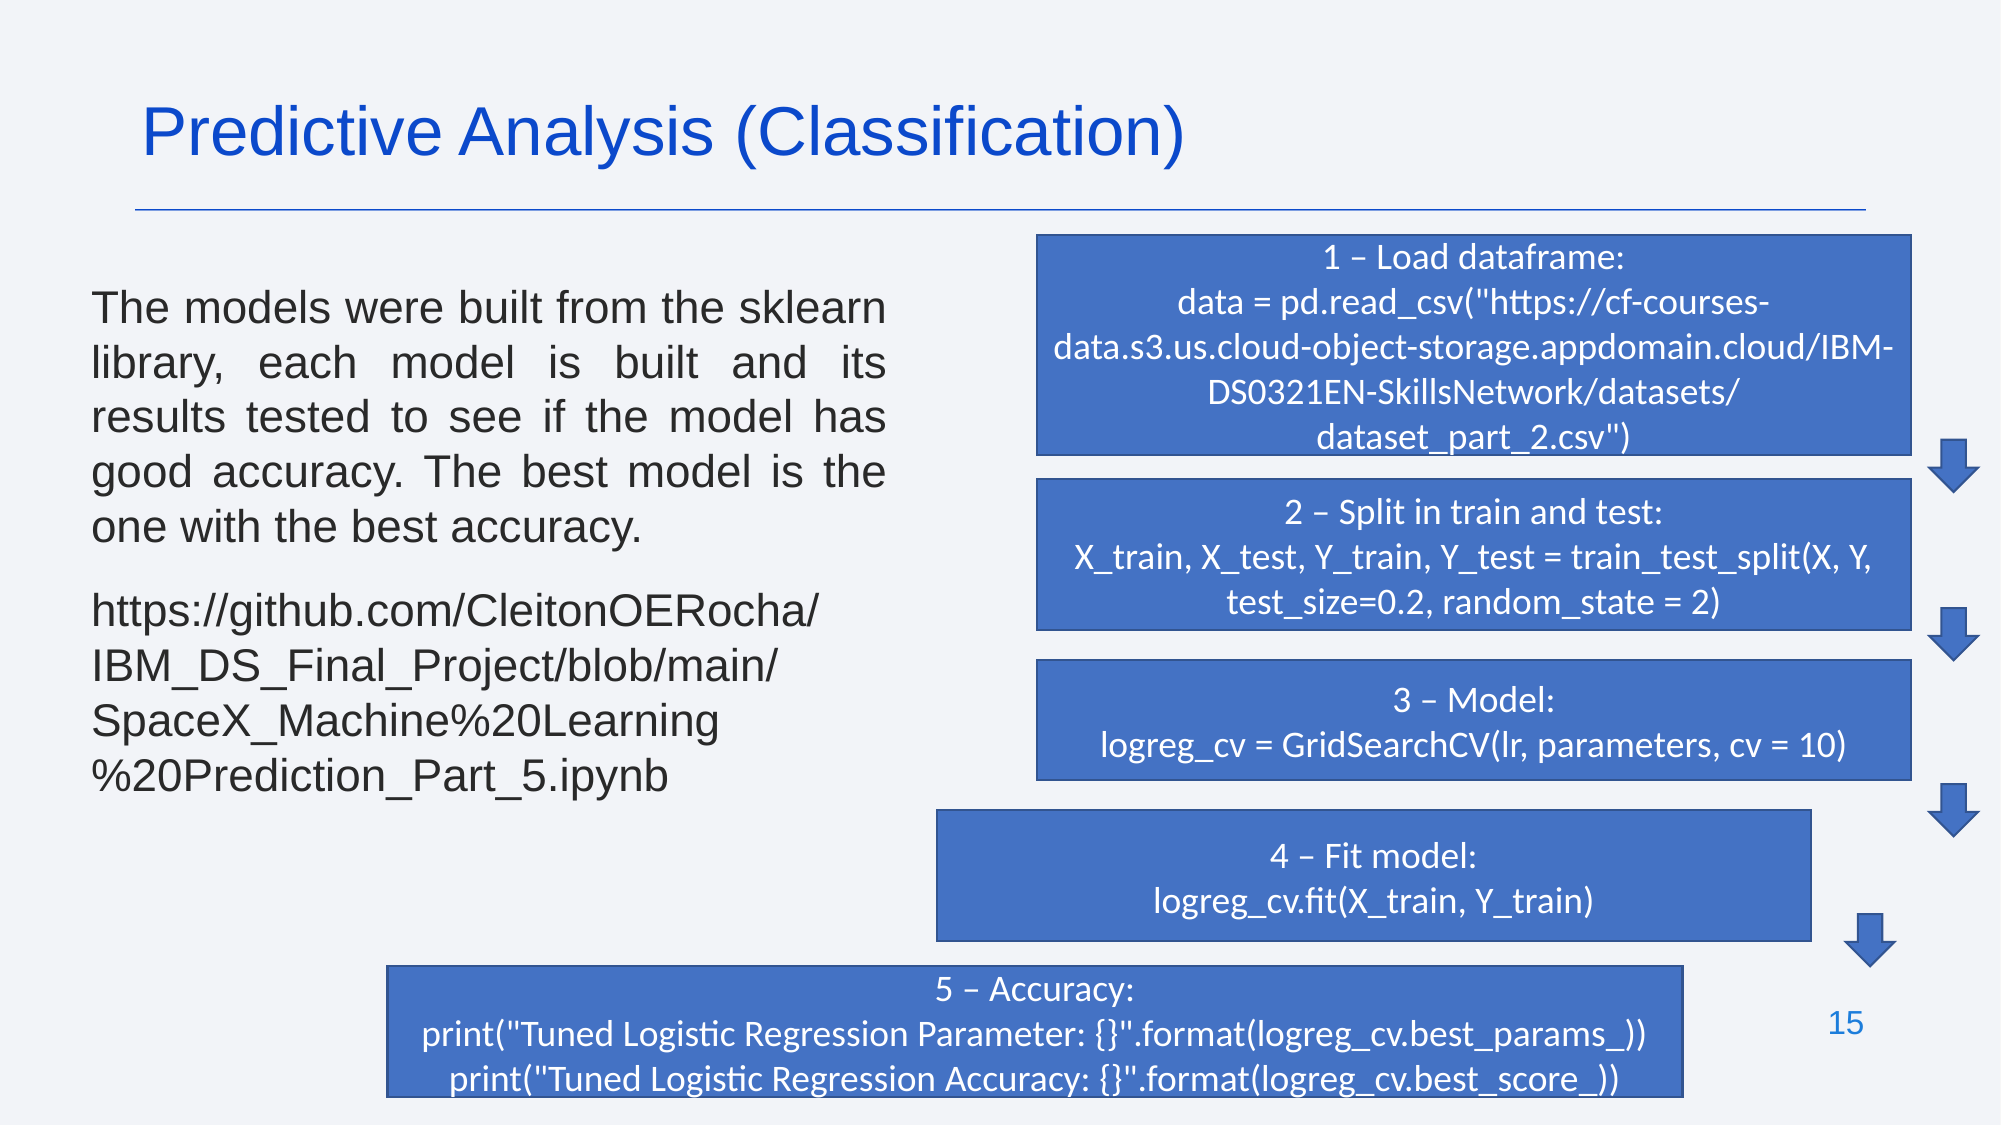

Predictive Analysis (Classification)
1 – Load dataframe:
data = pd.read_csv("https://cf-courses-data.s3.us.cloud-object-storage.appdomain.cloud/IBM-DS0321EN-SkillsNetwork/datasets/dataset_part_2.csv")
The models were built from the sklearn library, each model is built and its results tested to see if the model has good accuracy. The best model is the one with the best accuracy.
https://github.com/CleitonOERocha/IBM_DS_Final_Project/blob/main/SpaceX_Machine%20Learning%20Prediction_Part_5.ipynb

2 – Split in train and test:
X_train, X_test, Y_train, Y_test = train_test_split(X, Y, test_size=0.2, random_state = 2)

3 – Model:
logreg_cv = GridSearchCV(lr, parameters, cv = 10)

4 – Fit model:
logreg_cv.fit(X_train, Y_train)

5 – Accuracy:
print("Tuned Logistic Regression Parameter: {}".format(logreg_cv.best_params_))
print("Tuned Logistic Regression Accuracy: {}".format(logreg_cv.best_score_))
15